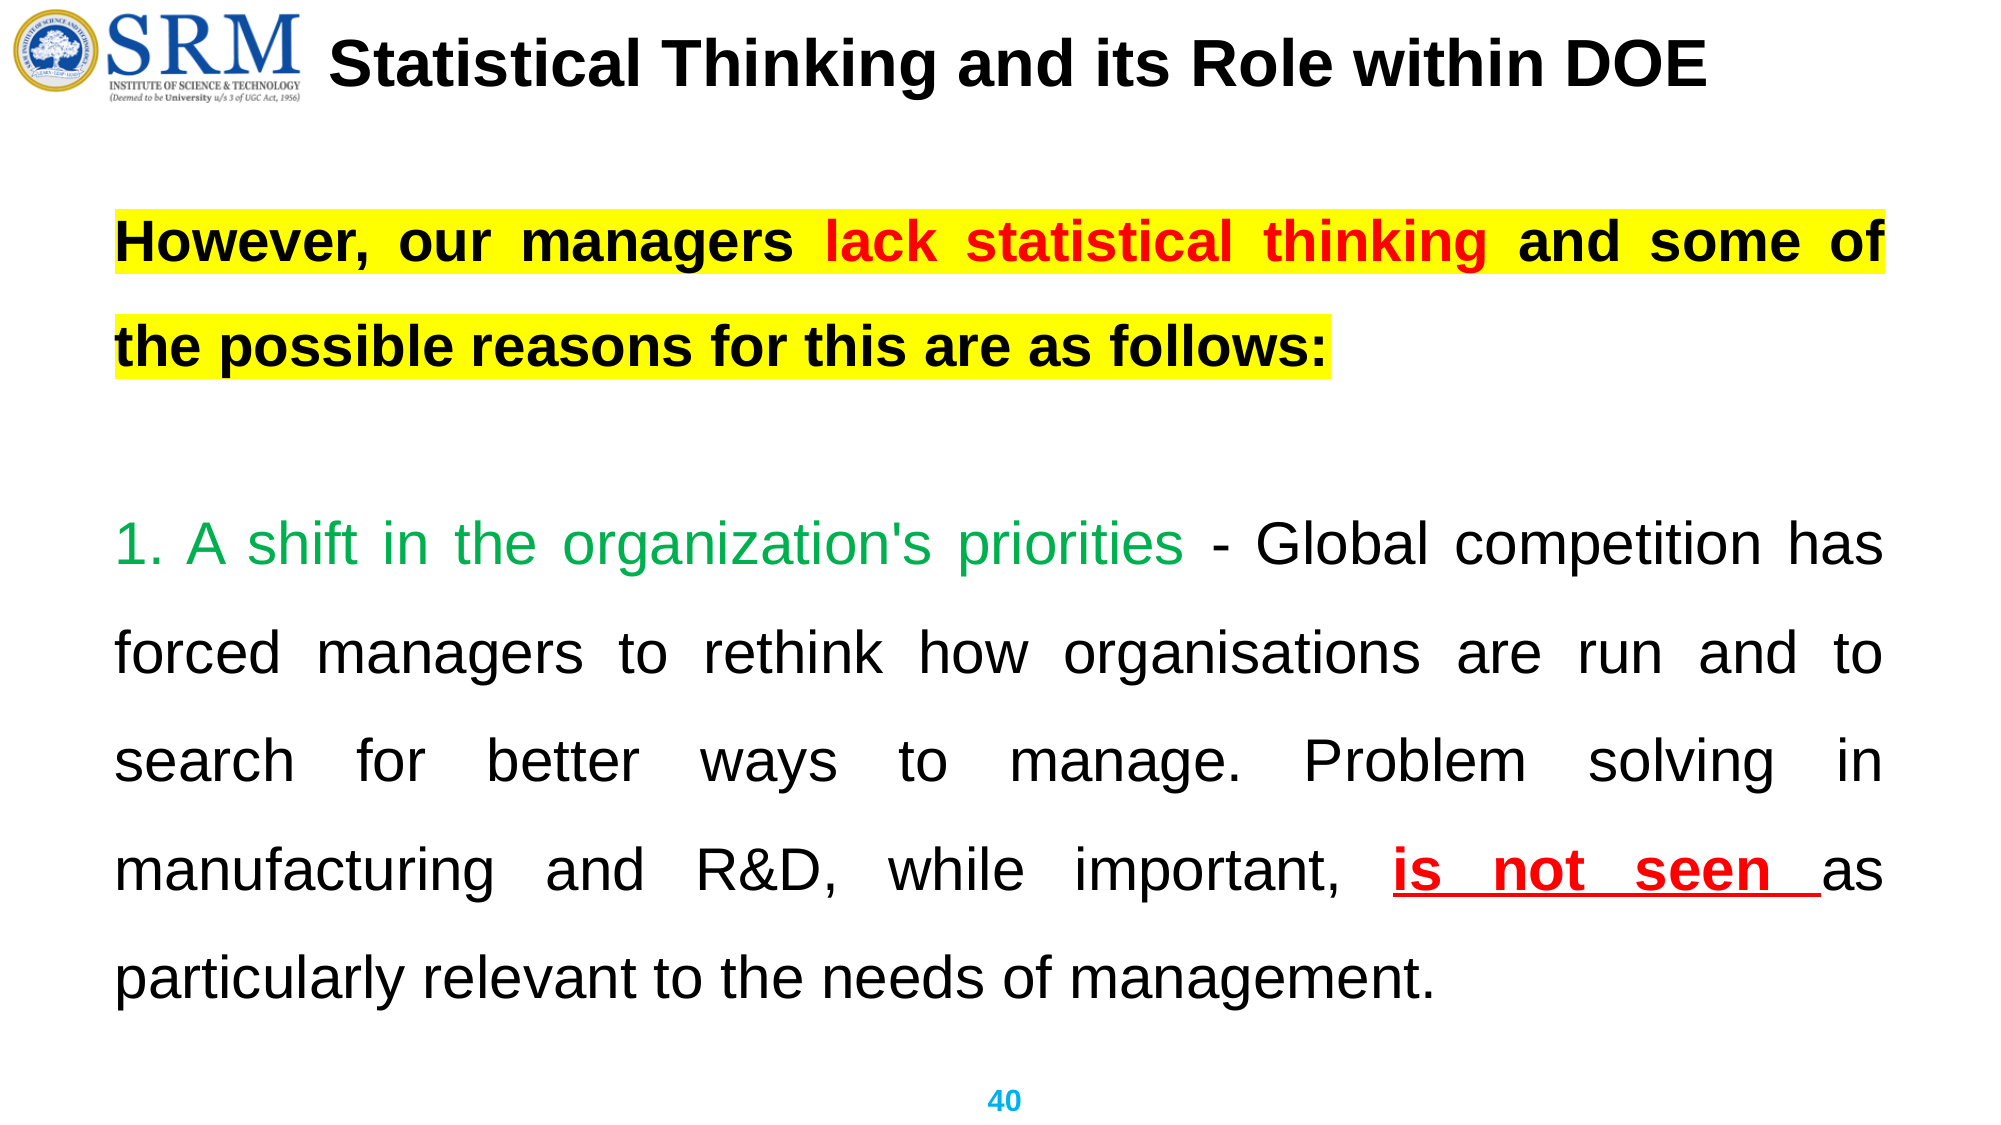

# Statistical Thinking and its Role within DOE
However, our managers lack statistical thinking and some of the possible reasons for this are as follows:

1. A shift in the organization's priorities - Global competition has forced managers to rethink how organisations are run and to search for better ways to manage. Problem solving in manufacturing and R&D, while important, is not seen as particularly relevant to the needs of management.
40